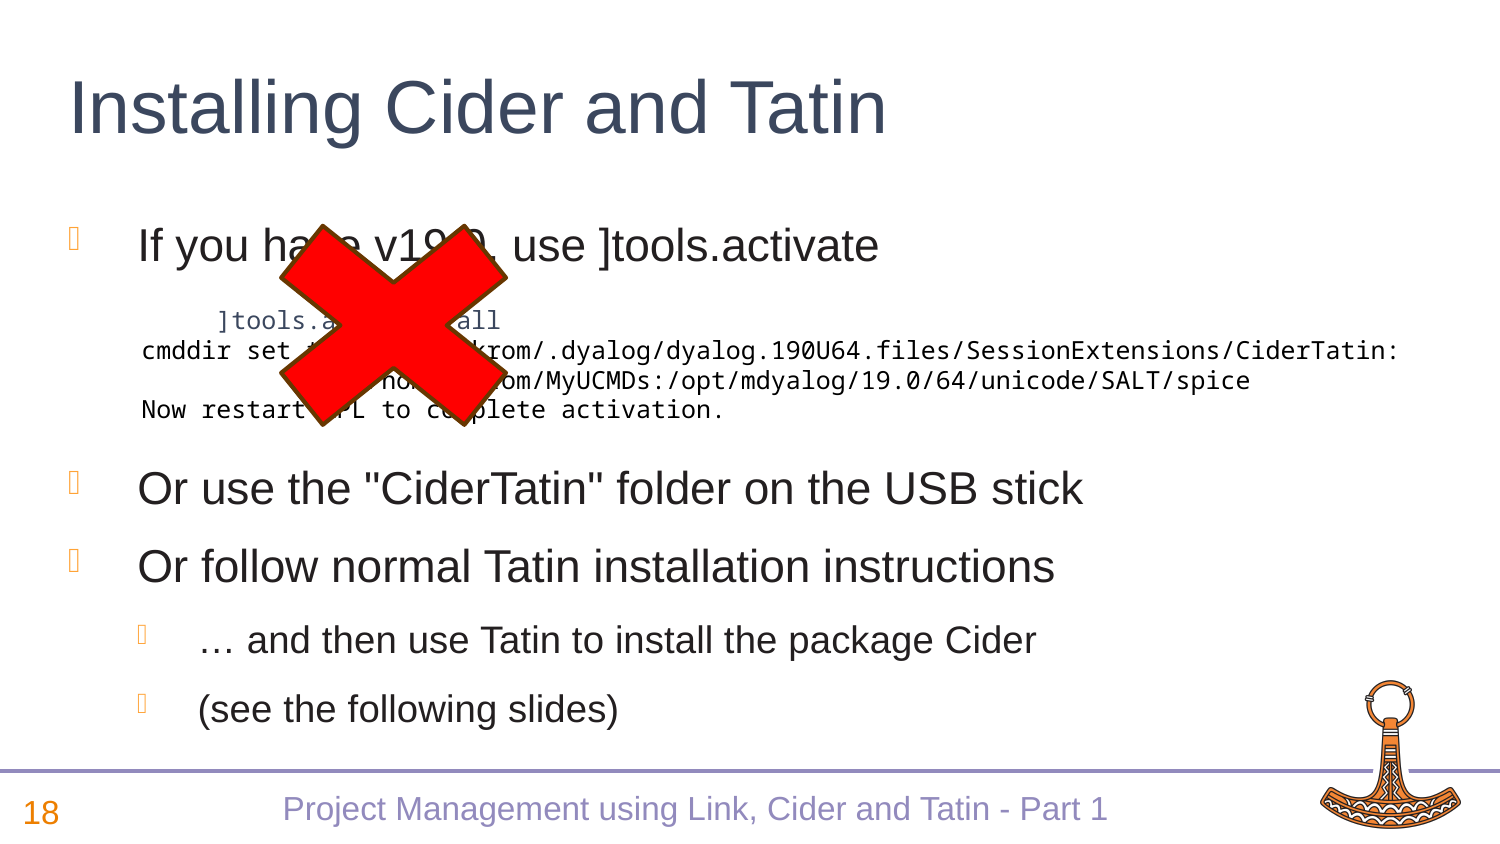

# Installing Cider and Tatin

If you have v19.0, use ]tools.activate
Or use the "CiderTatin" folder on the USB stick
Or follow normal Tatin installation instructions
… and then use Tatin to install the package Cider
(see the following slides)
     ]tools.activate all
cmddir set to: /home/mkrom/.dyalog/dyalog.190U64.files/SessionExtensions/CiderTatin:
               /home/mkrom/MyUCMDs:/opt/mdyalog/19.0/64/unicode/SALT/spice
Now restart APL to complete activation.